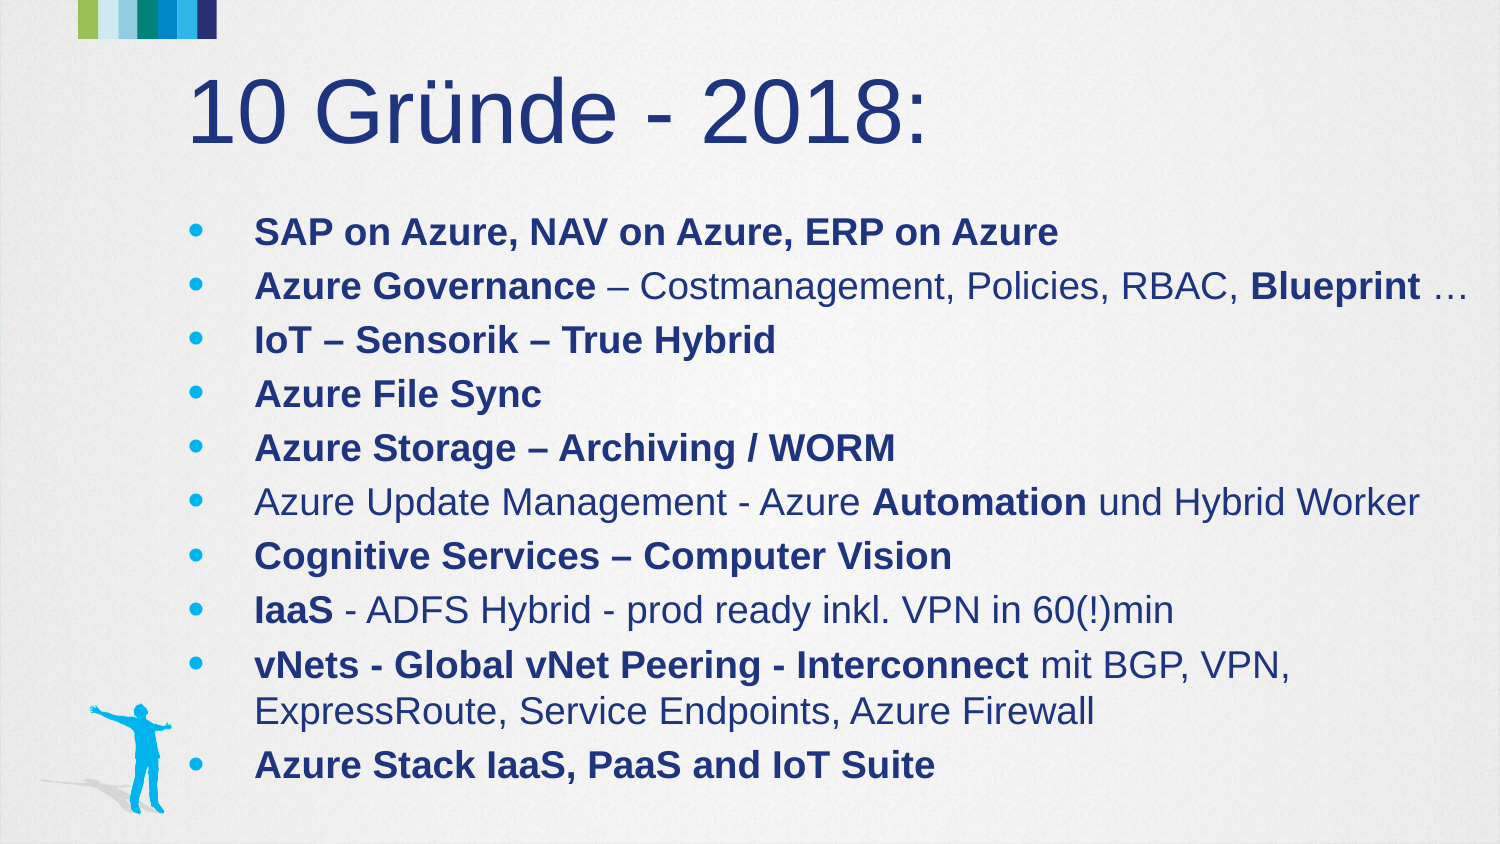

# 10 Gründe - 2018:
SAP on Azure, NAV on Azure, ERP on Azure
Azure Governance – Costmanagement, Policies, RBAC, Blueprint …
IoT – Sensorik – True Hybrid
Azure File Sync
Azure Storage – Archiving / WORM
Azure Update Management - Azure Automation und Hybrid Worker
Cognitive Services – Computer Vision
IaaS - ADFS Hybrid - prod ready inkl. VPN in 60(!)min
vNets - Global vNet Peering - Interconnect mit BGP, VPN, ExpressRoute, Service Endpoints, Azure Firewall
Azure Stack IaaS, PaaS and IoT Suite